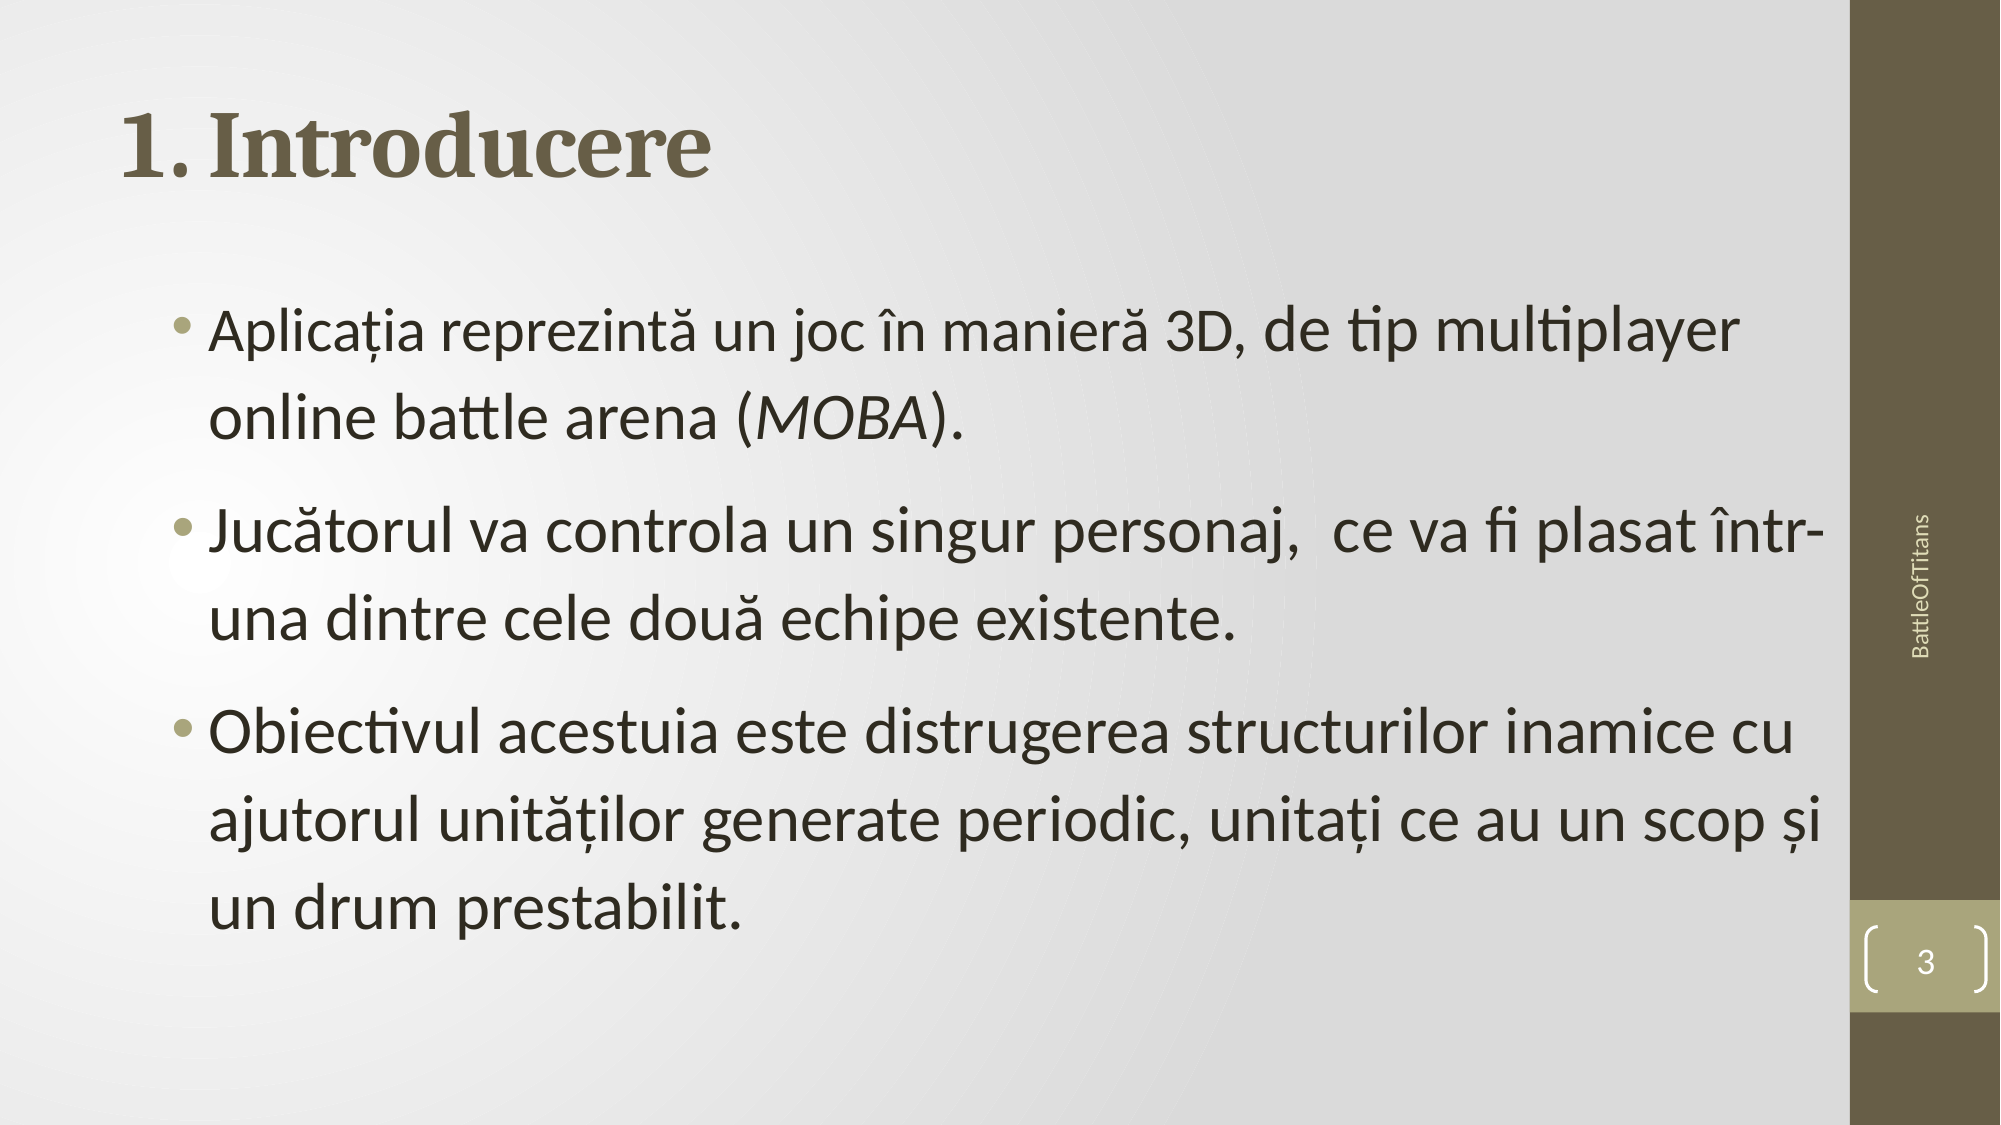

# 1. Introducere
Aplicația reprezintă un joc în manieră 3D, de tip multiplayer online battle arena (MOBA).
Jucătorul va controla un singur personaj,  ce va fi plasat într-una dintre cele două echipe existente.
Obiectivul acestuia este distrugerea structurilor inamice cu ajutorul unităților generate periodic, unitați ce au un scop și un drum prestabilit.

BattleOfTitans
3